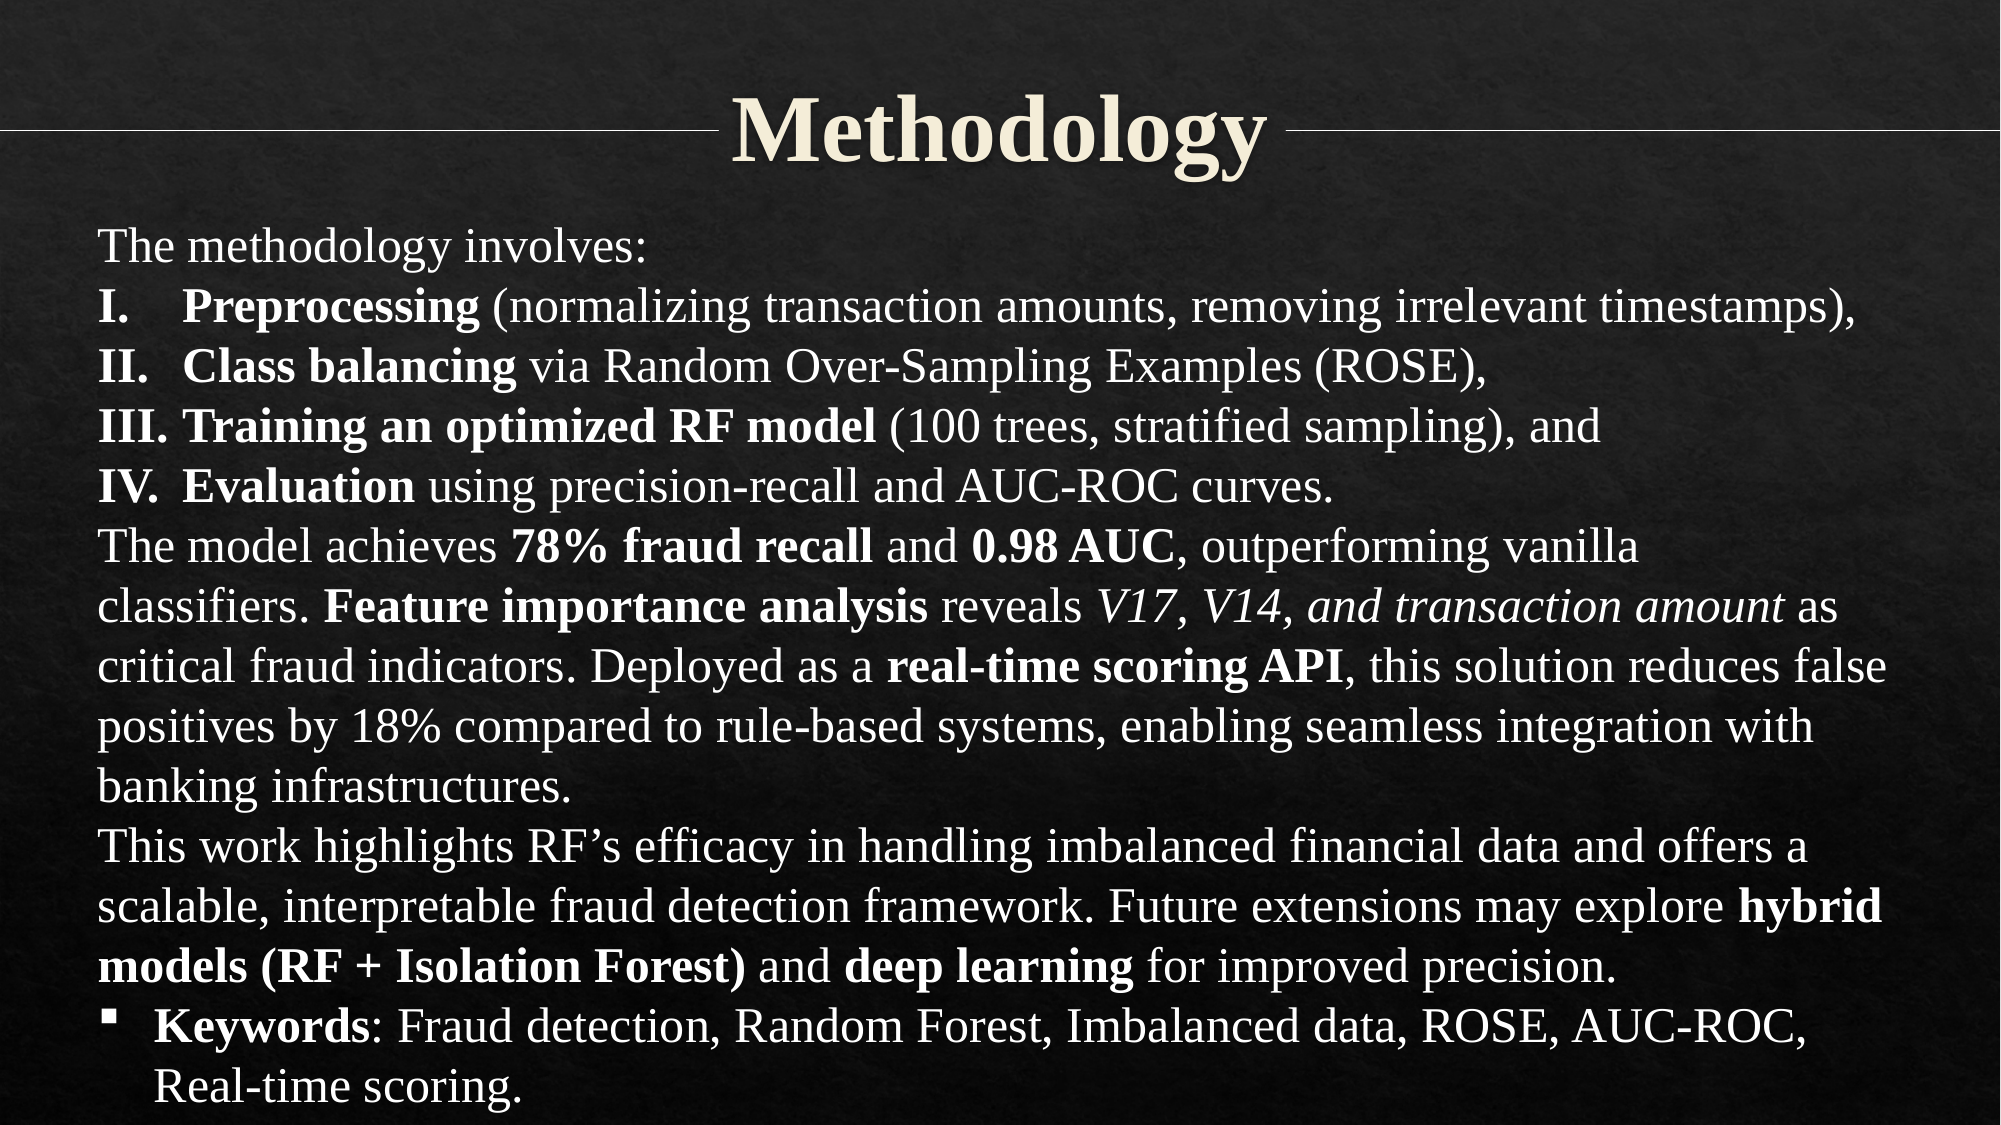

# Methodology
The methodology involves:
Preprocessing (normalizing transaction amounts, removing irrelevant timestamps),
Class balancing via Random Over-Sampling Examples (ROSE),
Training an optimized RF model (100 trees, stratified sampling), and
Evaluation using precision-recall and AUC-ROC curves.
The model achieves 78% fraud recall and 0.98 AUC, outperforming vanilla classifiers. Feature importance analysis reveals V17, V14, and transaction amount as critical fraud indicators. Deployed as a real-time scoring API, this solution reduces false positives by 18% compared to rule-based systems, enabling seamless integration with banking infrastructures.
This work highlights RF’s efficacy in handling imbalanced financial data and offers a scalable, interpretable fraud detection framework. Future extensions may explore hybrid models (RF + Isolation Forest) and deep learning for improved precision.
Keywords: Fraud detection, Random Forest, Imbalanced data, ROSE, AUC-ROC, Real-time scoring.